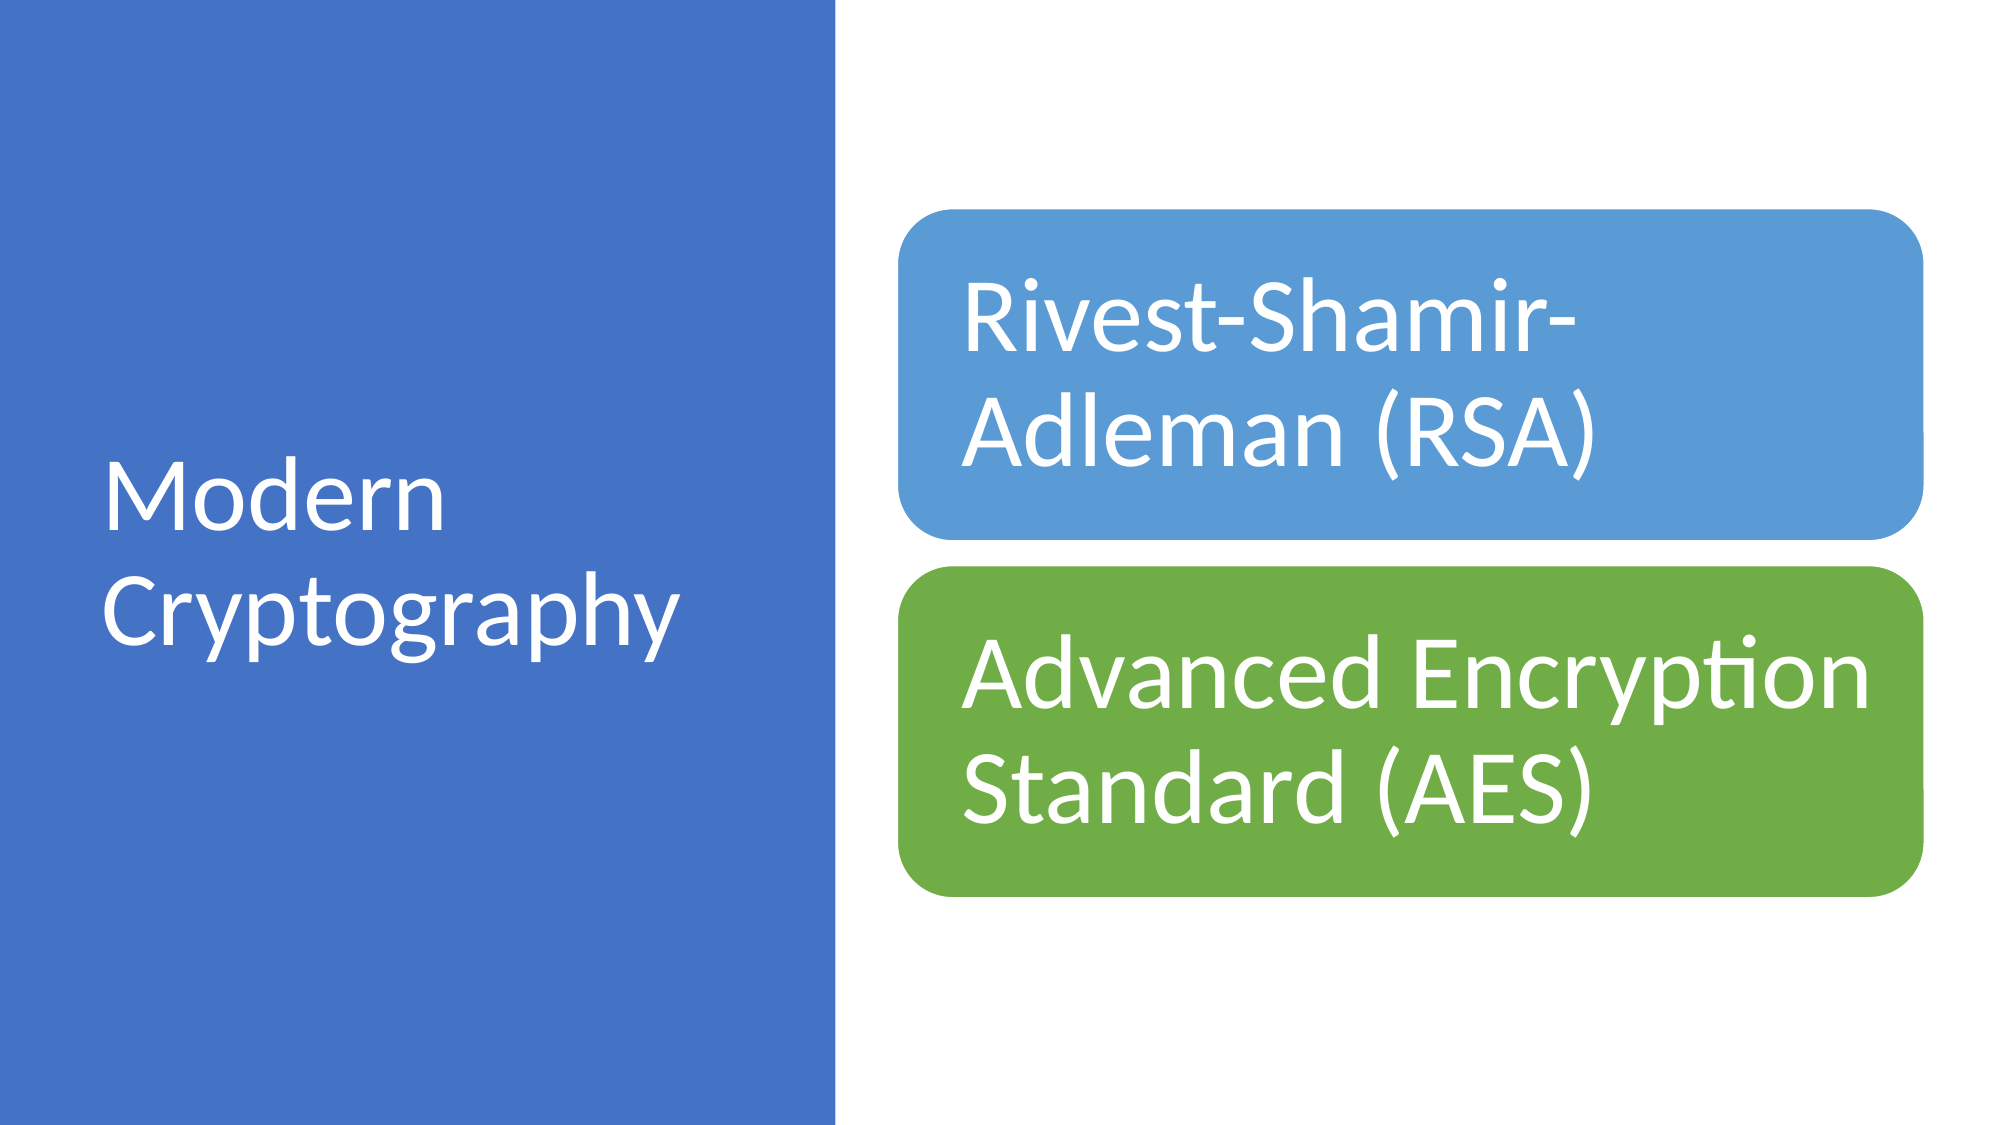

# Modern Cryptography
Rivest-Shamir-Adleman (RSA)
Advanced Encryption Standard (AES)